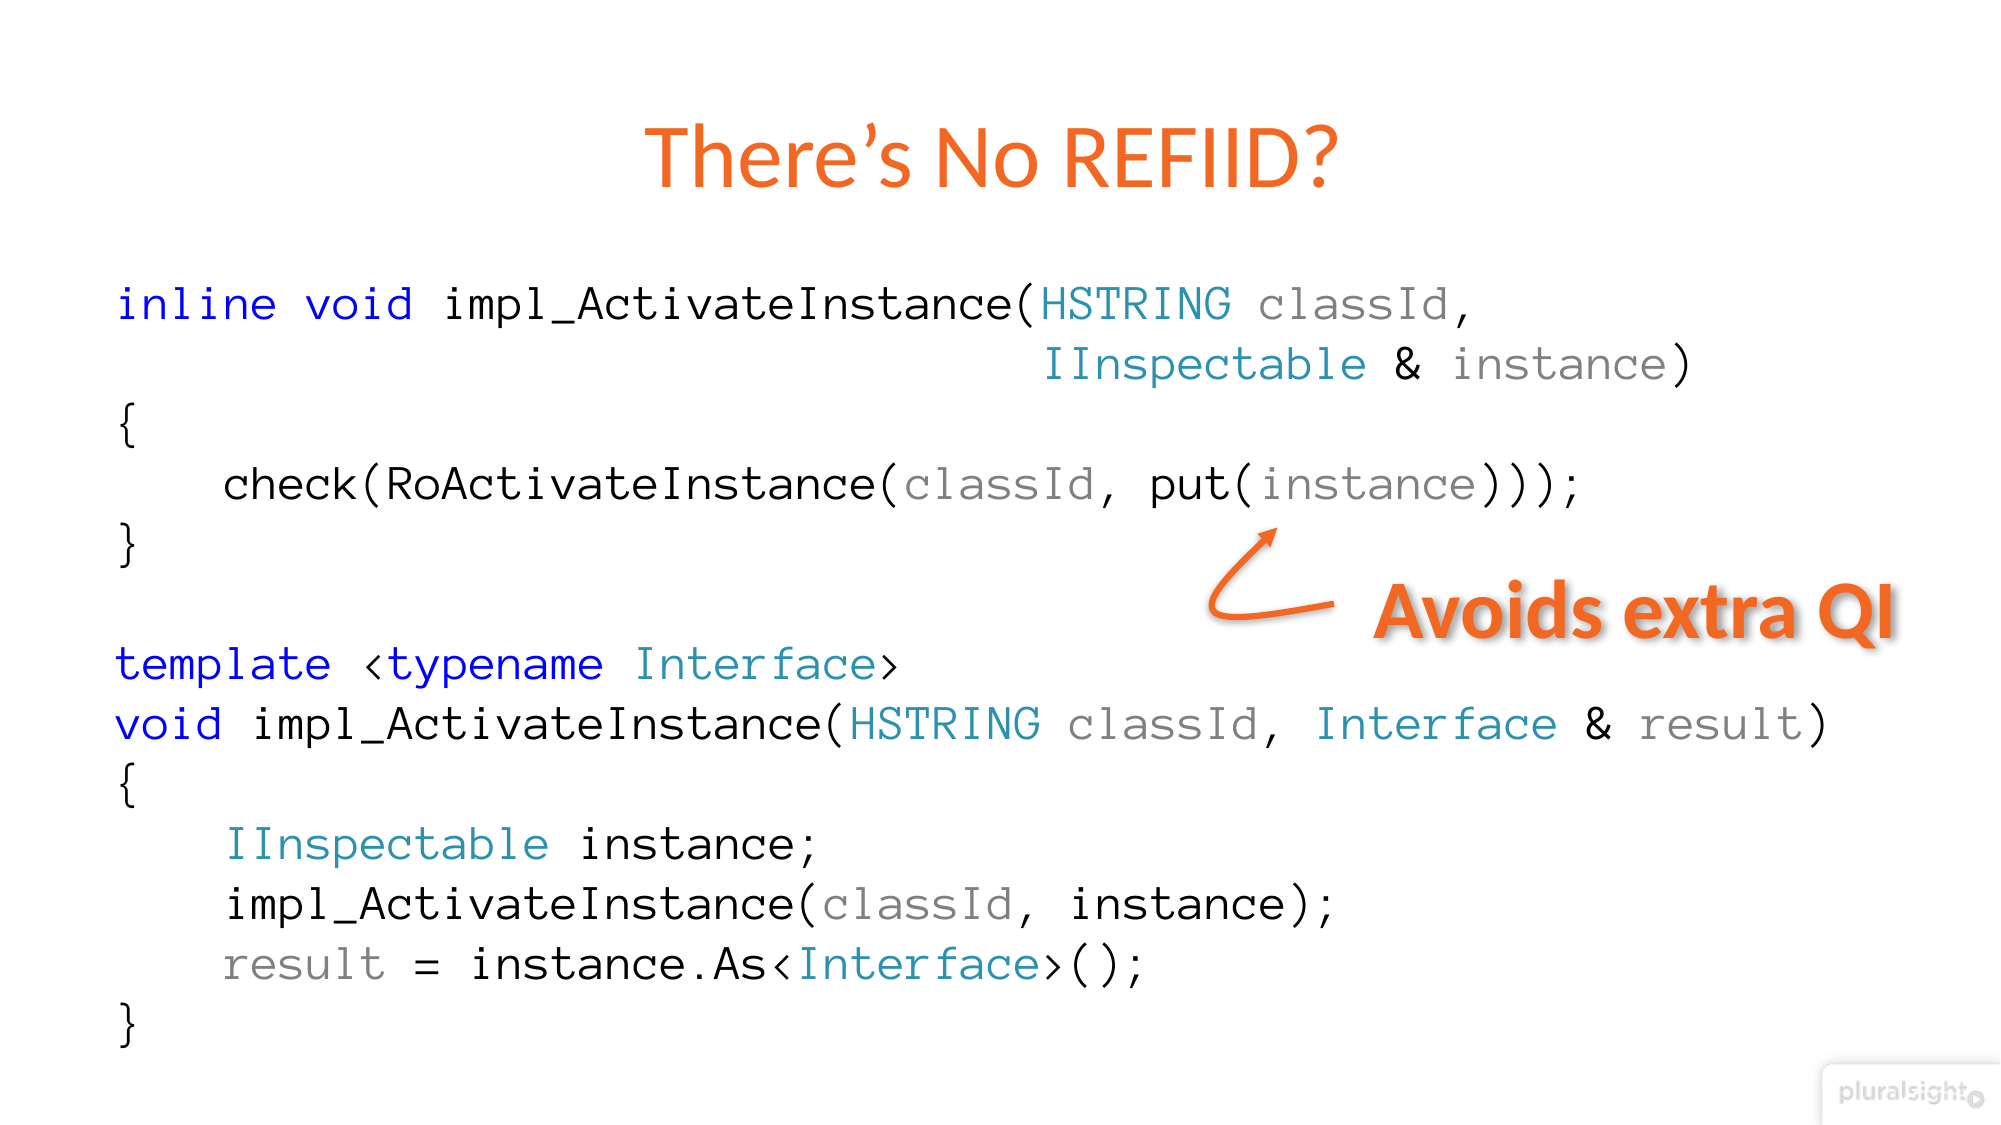

# There’s No REFIID?
inline void impl_ActivateInstance(HSTRING classId,
                                  IInspectable & instance)
{
    check(RoActivateInstance(classId, put(instance)));
}

template <typename Interface>
void impl_ActivateInstance(HSTRING classId, Interface & result)
{
    IInspectable instance;
    impl_ActivateInstance(classId, instance);
    result = instance.As<Interface>();
}

Avoids extra QI